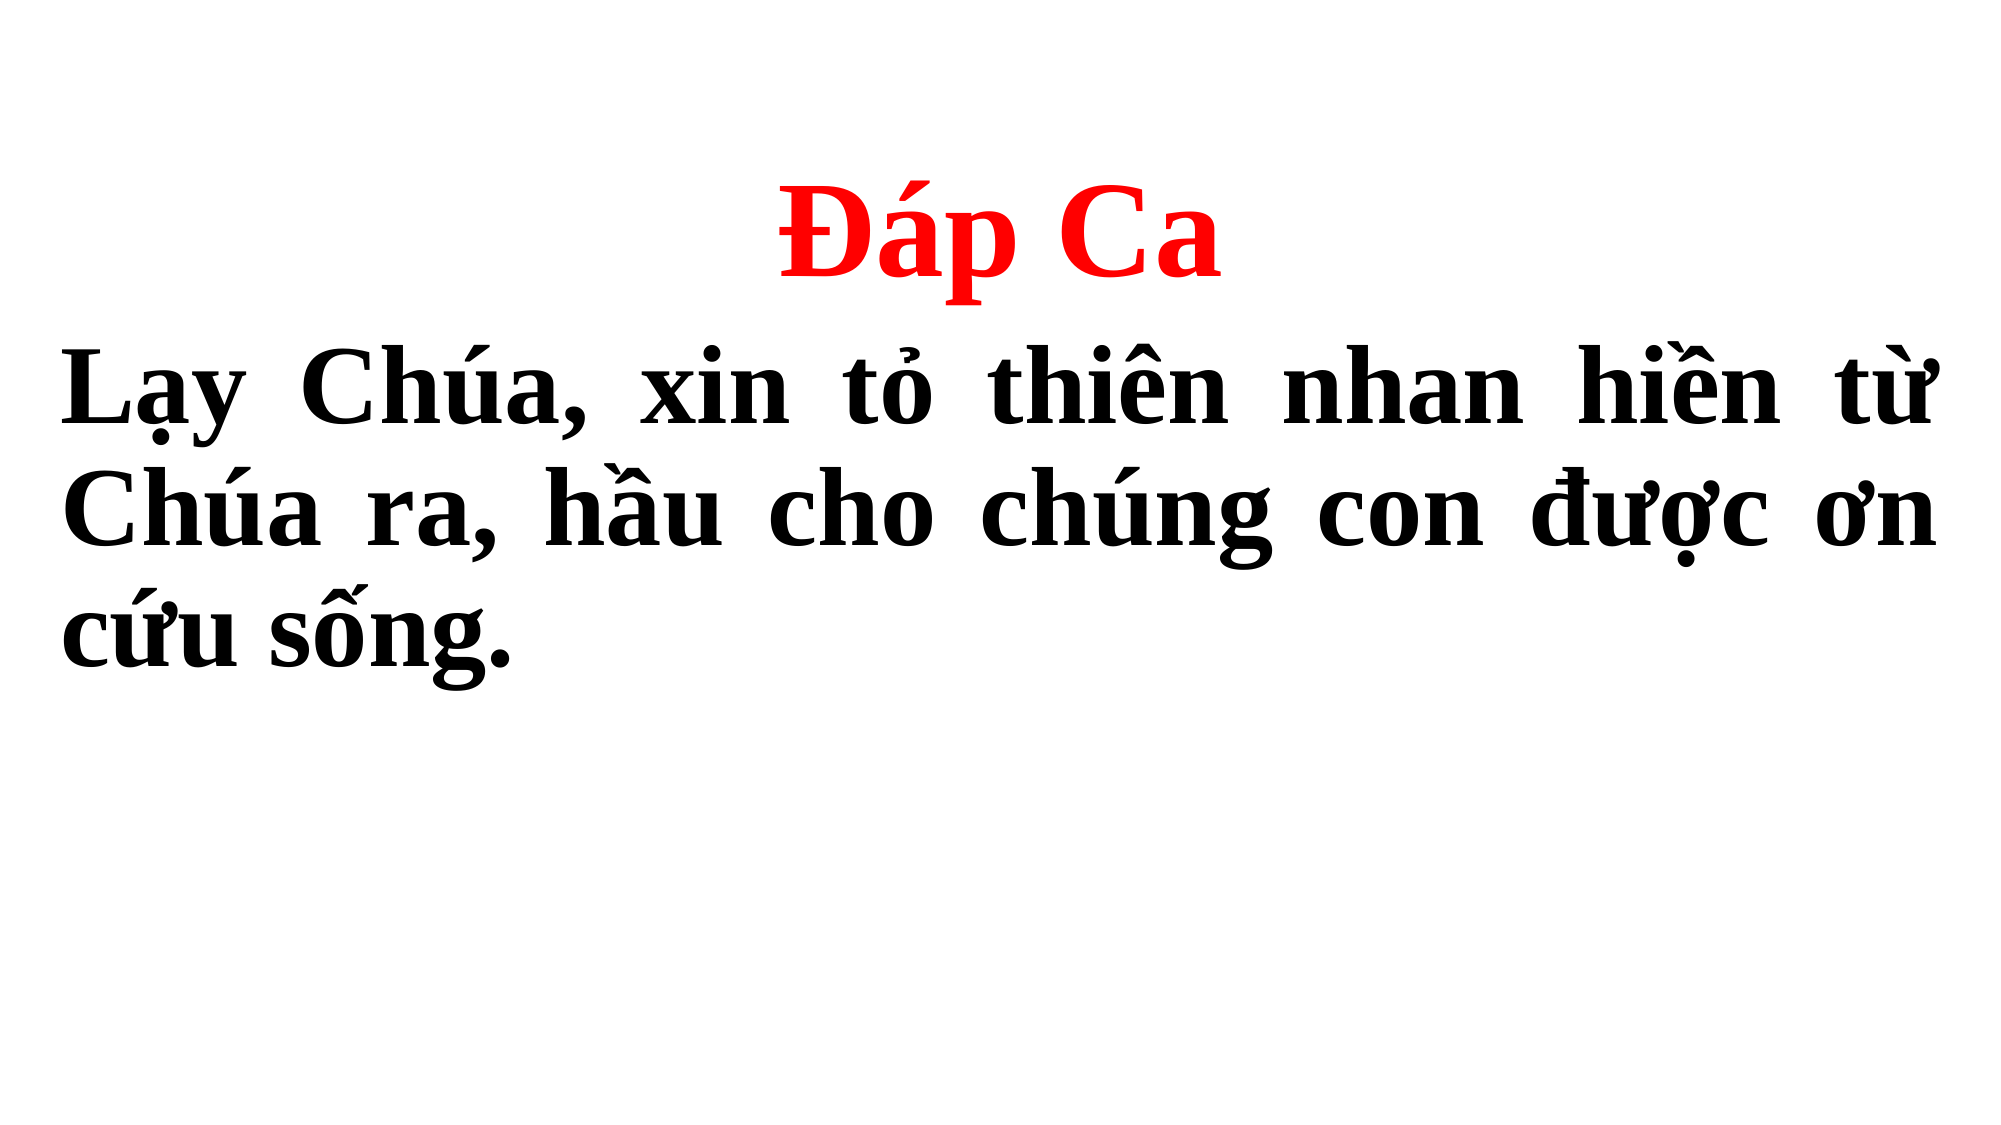

Đáp Ca
Lạy Chúa, xin tỏ thiên nhan hiền từ Chúa ra, hầu cho chúng con được ơn cứu sống.